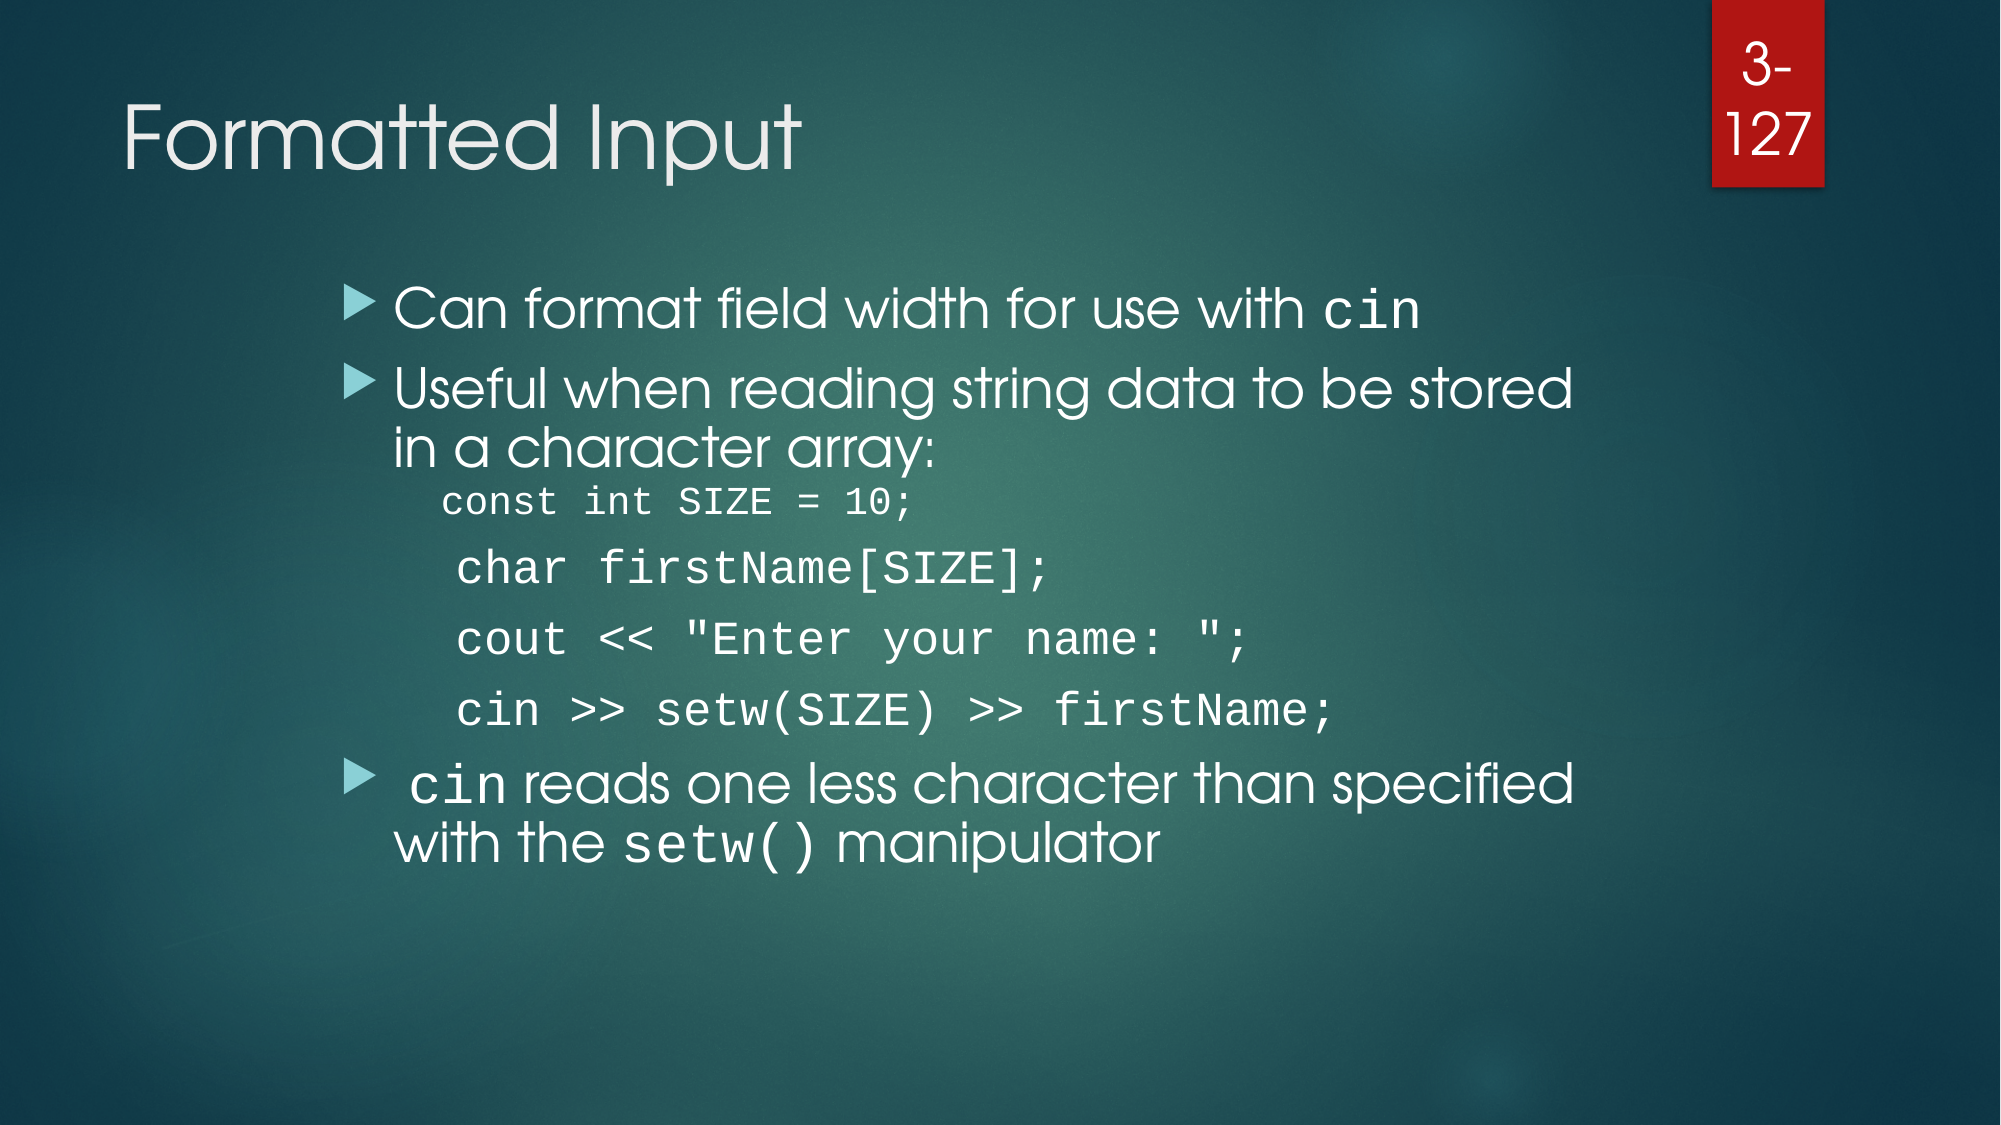

3-127
# Formatted Input
Can format field width for use with cin
Useful when reading string data to be stored in a character array:
  const int SIZE = 10;
	char firstName[SIZE];
	cout << "Enter your name: ";
	cin >> setw(SIZE) >> firstName;
 cin reads one less character than specified with the setw() manipulator